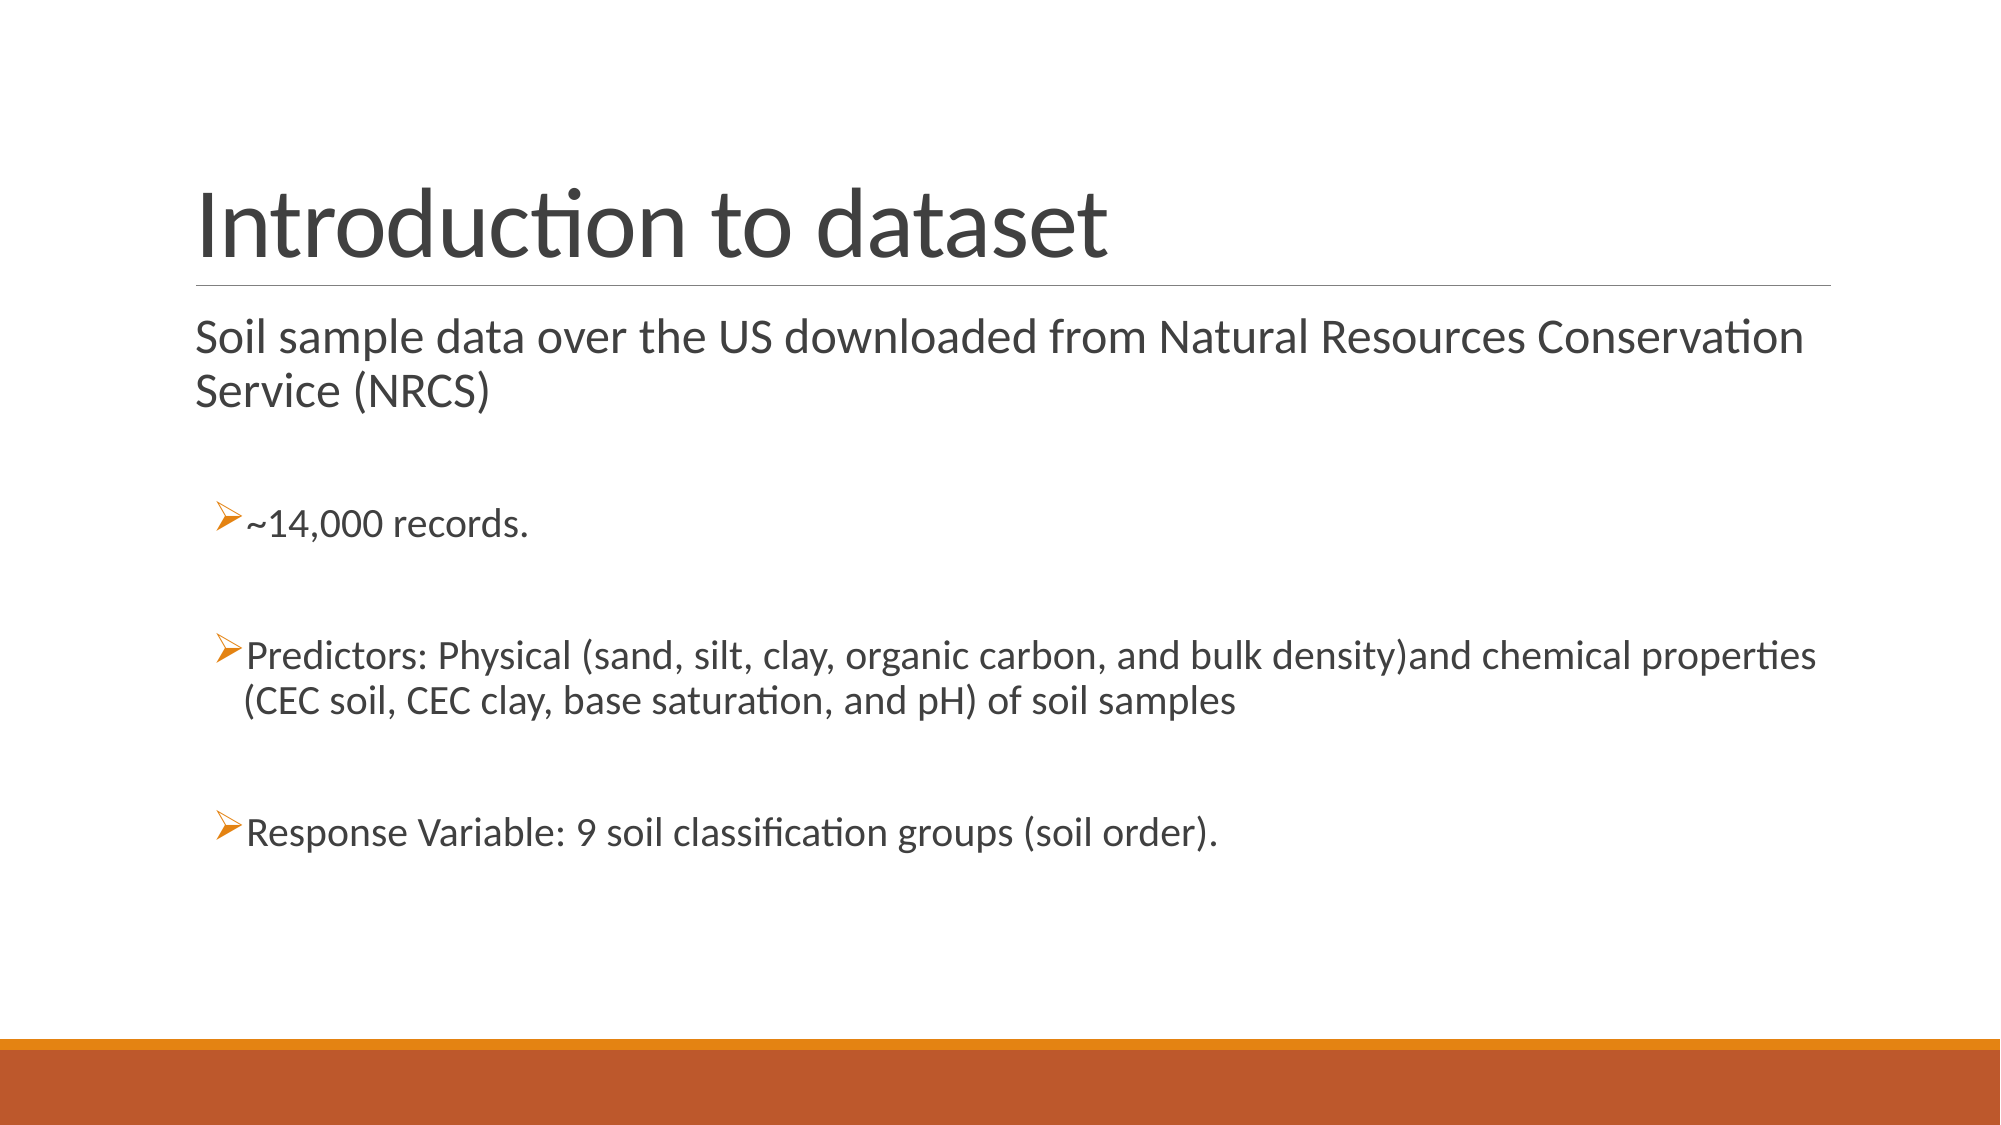

# Introduction to dataset
Soil sample data over the US downloaded from Natural Resources Conservation Service (NRCS)

~14,000 records.

Predictors: Physical (sand, silt, clay, organic carbon, and bulk density)and chemical properties (CEC soil, CEC clay, base saturation, and pH) of soil samples

Response Variable: 9 soil classification groups (soil order).